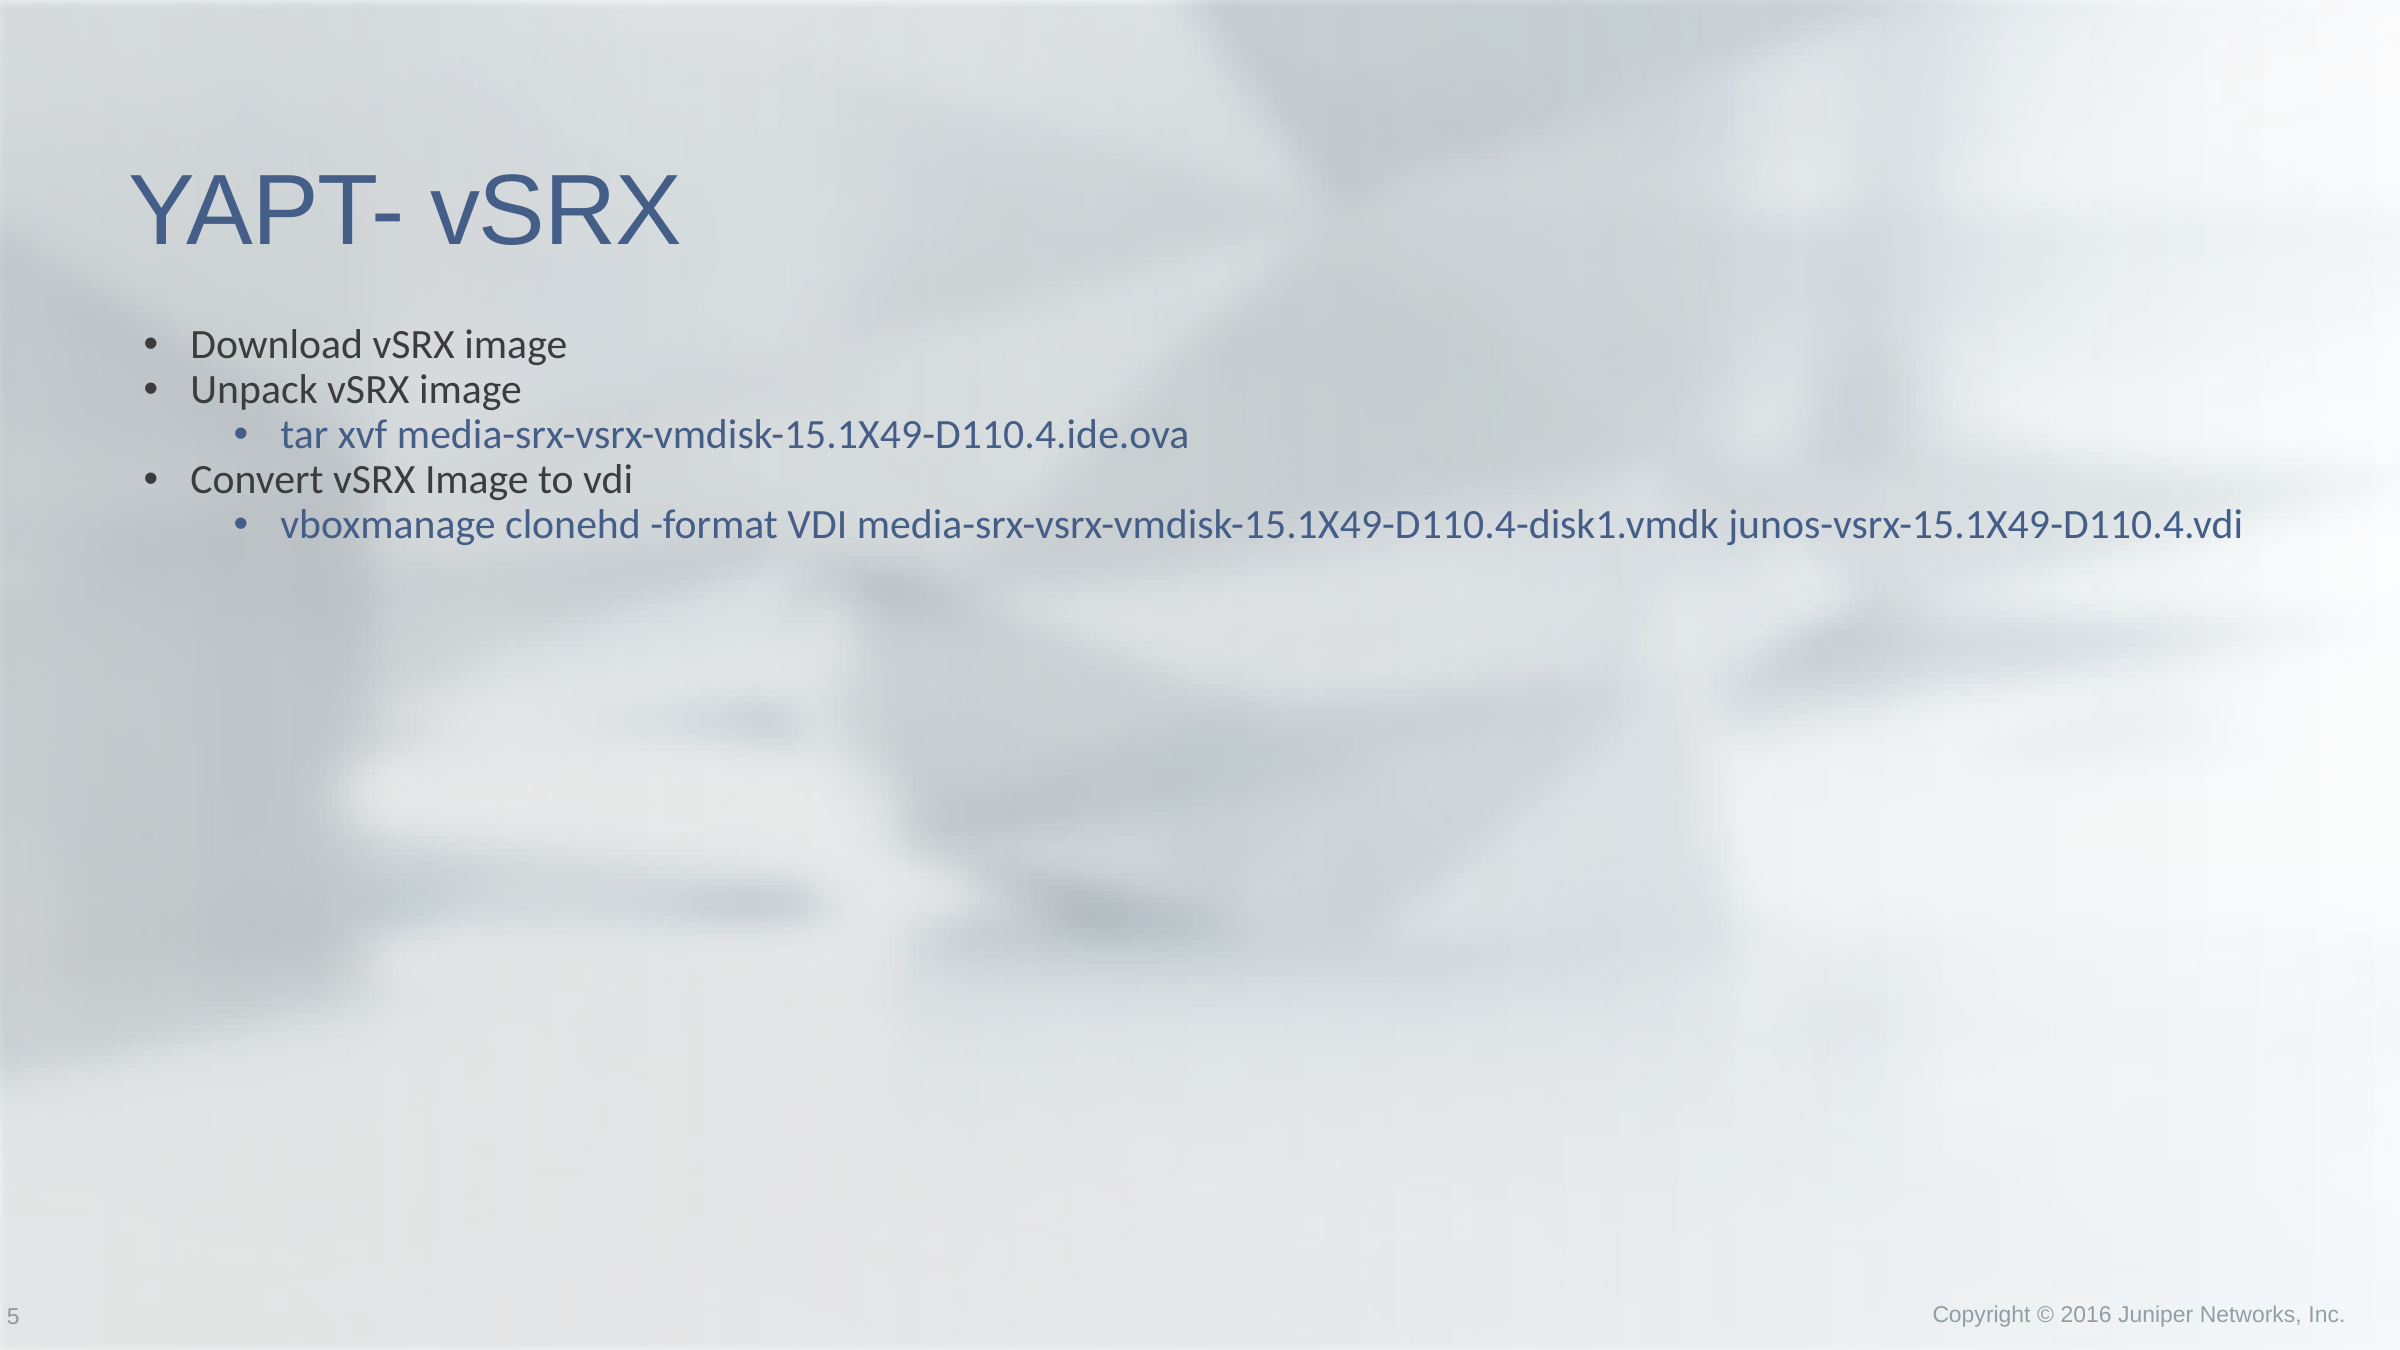

# YAPT- vSRX
Download vSRX image
Unpack vSRX image
tar xvf media-srx-vsrx-vmdisk-15.1X49-D110.4.ide.ova
Convert vSRX Image to vdi
vboxmanage clonehd -format VDI media-srx-vsrx-vmdisk-15.1X49-D110.4-disk1.vmdk junos-vsrx-15.1X49-D110.4.vdi